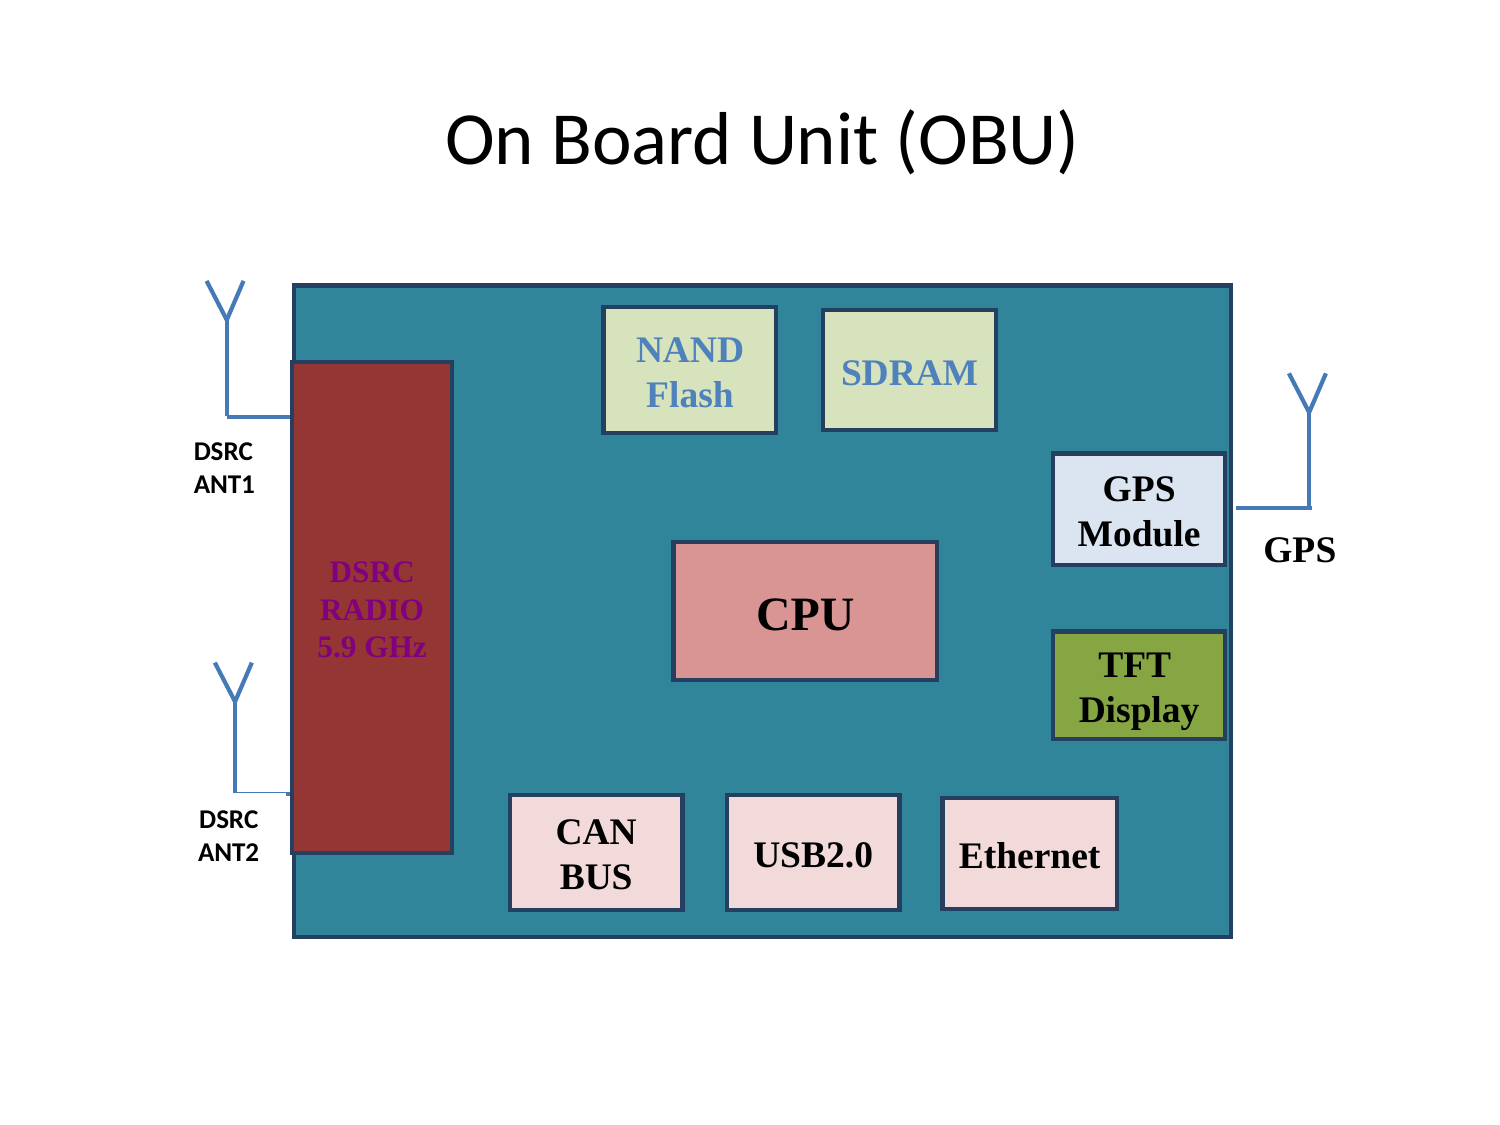

On Board Unit (OBU)

NAND Flash
SDRAM
DSRC
RADIO
5.9 GHz
DSRC
ANT1
GPS Module
GPS
CPU
TFT
Display
DSRC
ANT2
CAN BUS
USB2.0
Ethernet